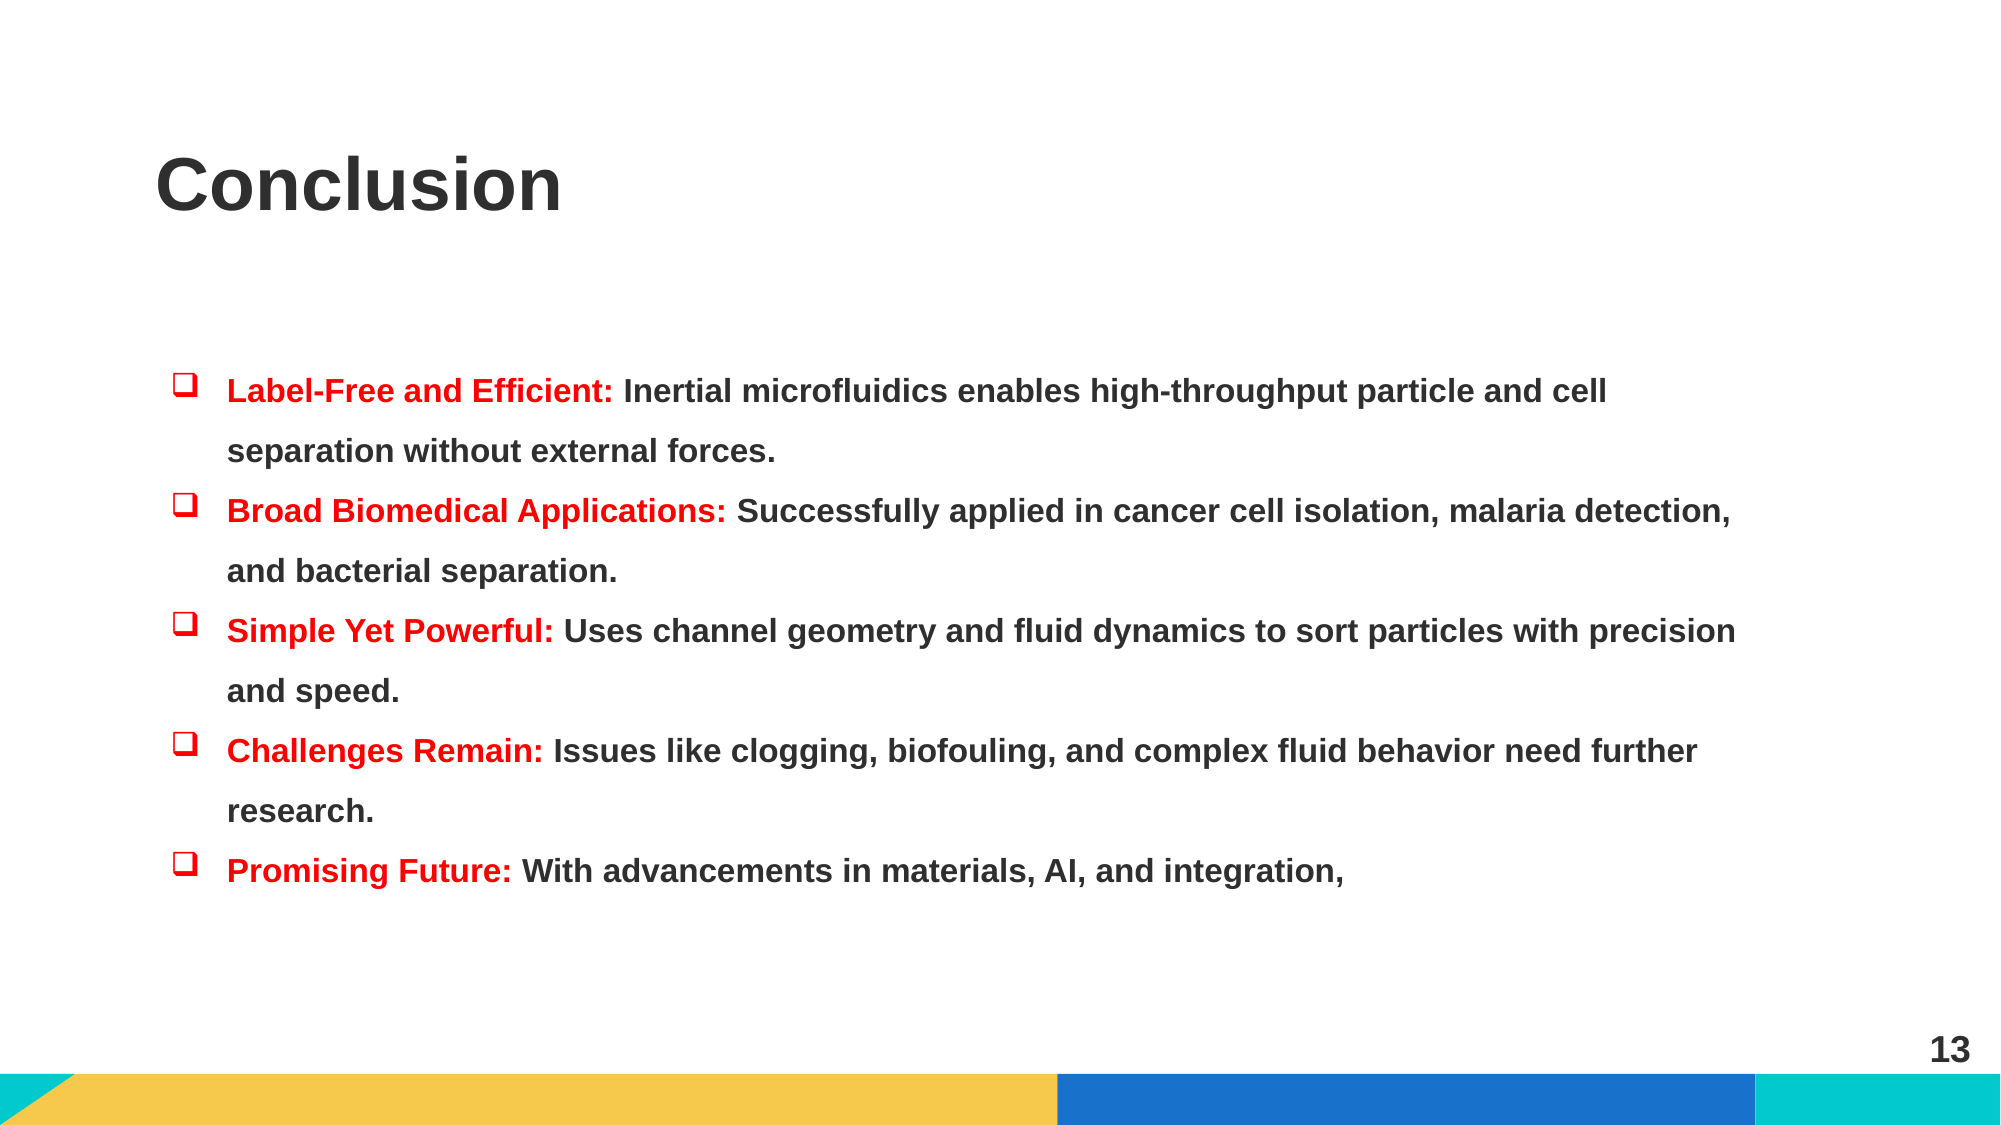

# Conclusion

Label-Free and Efficient: Inertial microfluidics enables high-throughput particle and cell separation without external forces.
Broad Biomedical Applications: Successfully applied in cancer cell isolation, malaria detection, and bacterial separation.
Simple Yet Powerful: Uses channel geometry and fluid dynamics to sort particles with precision and speed.
Challenges Remain: Issues like clogging, biofouling, and complex fluid behavior need further research.
Promising Future: With advancements in materials, AI, and integration,

13